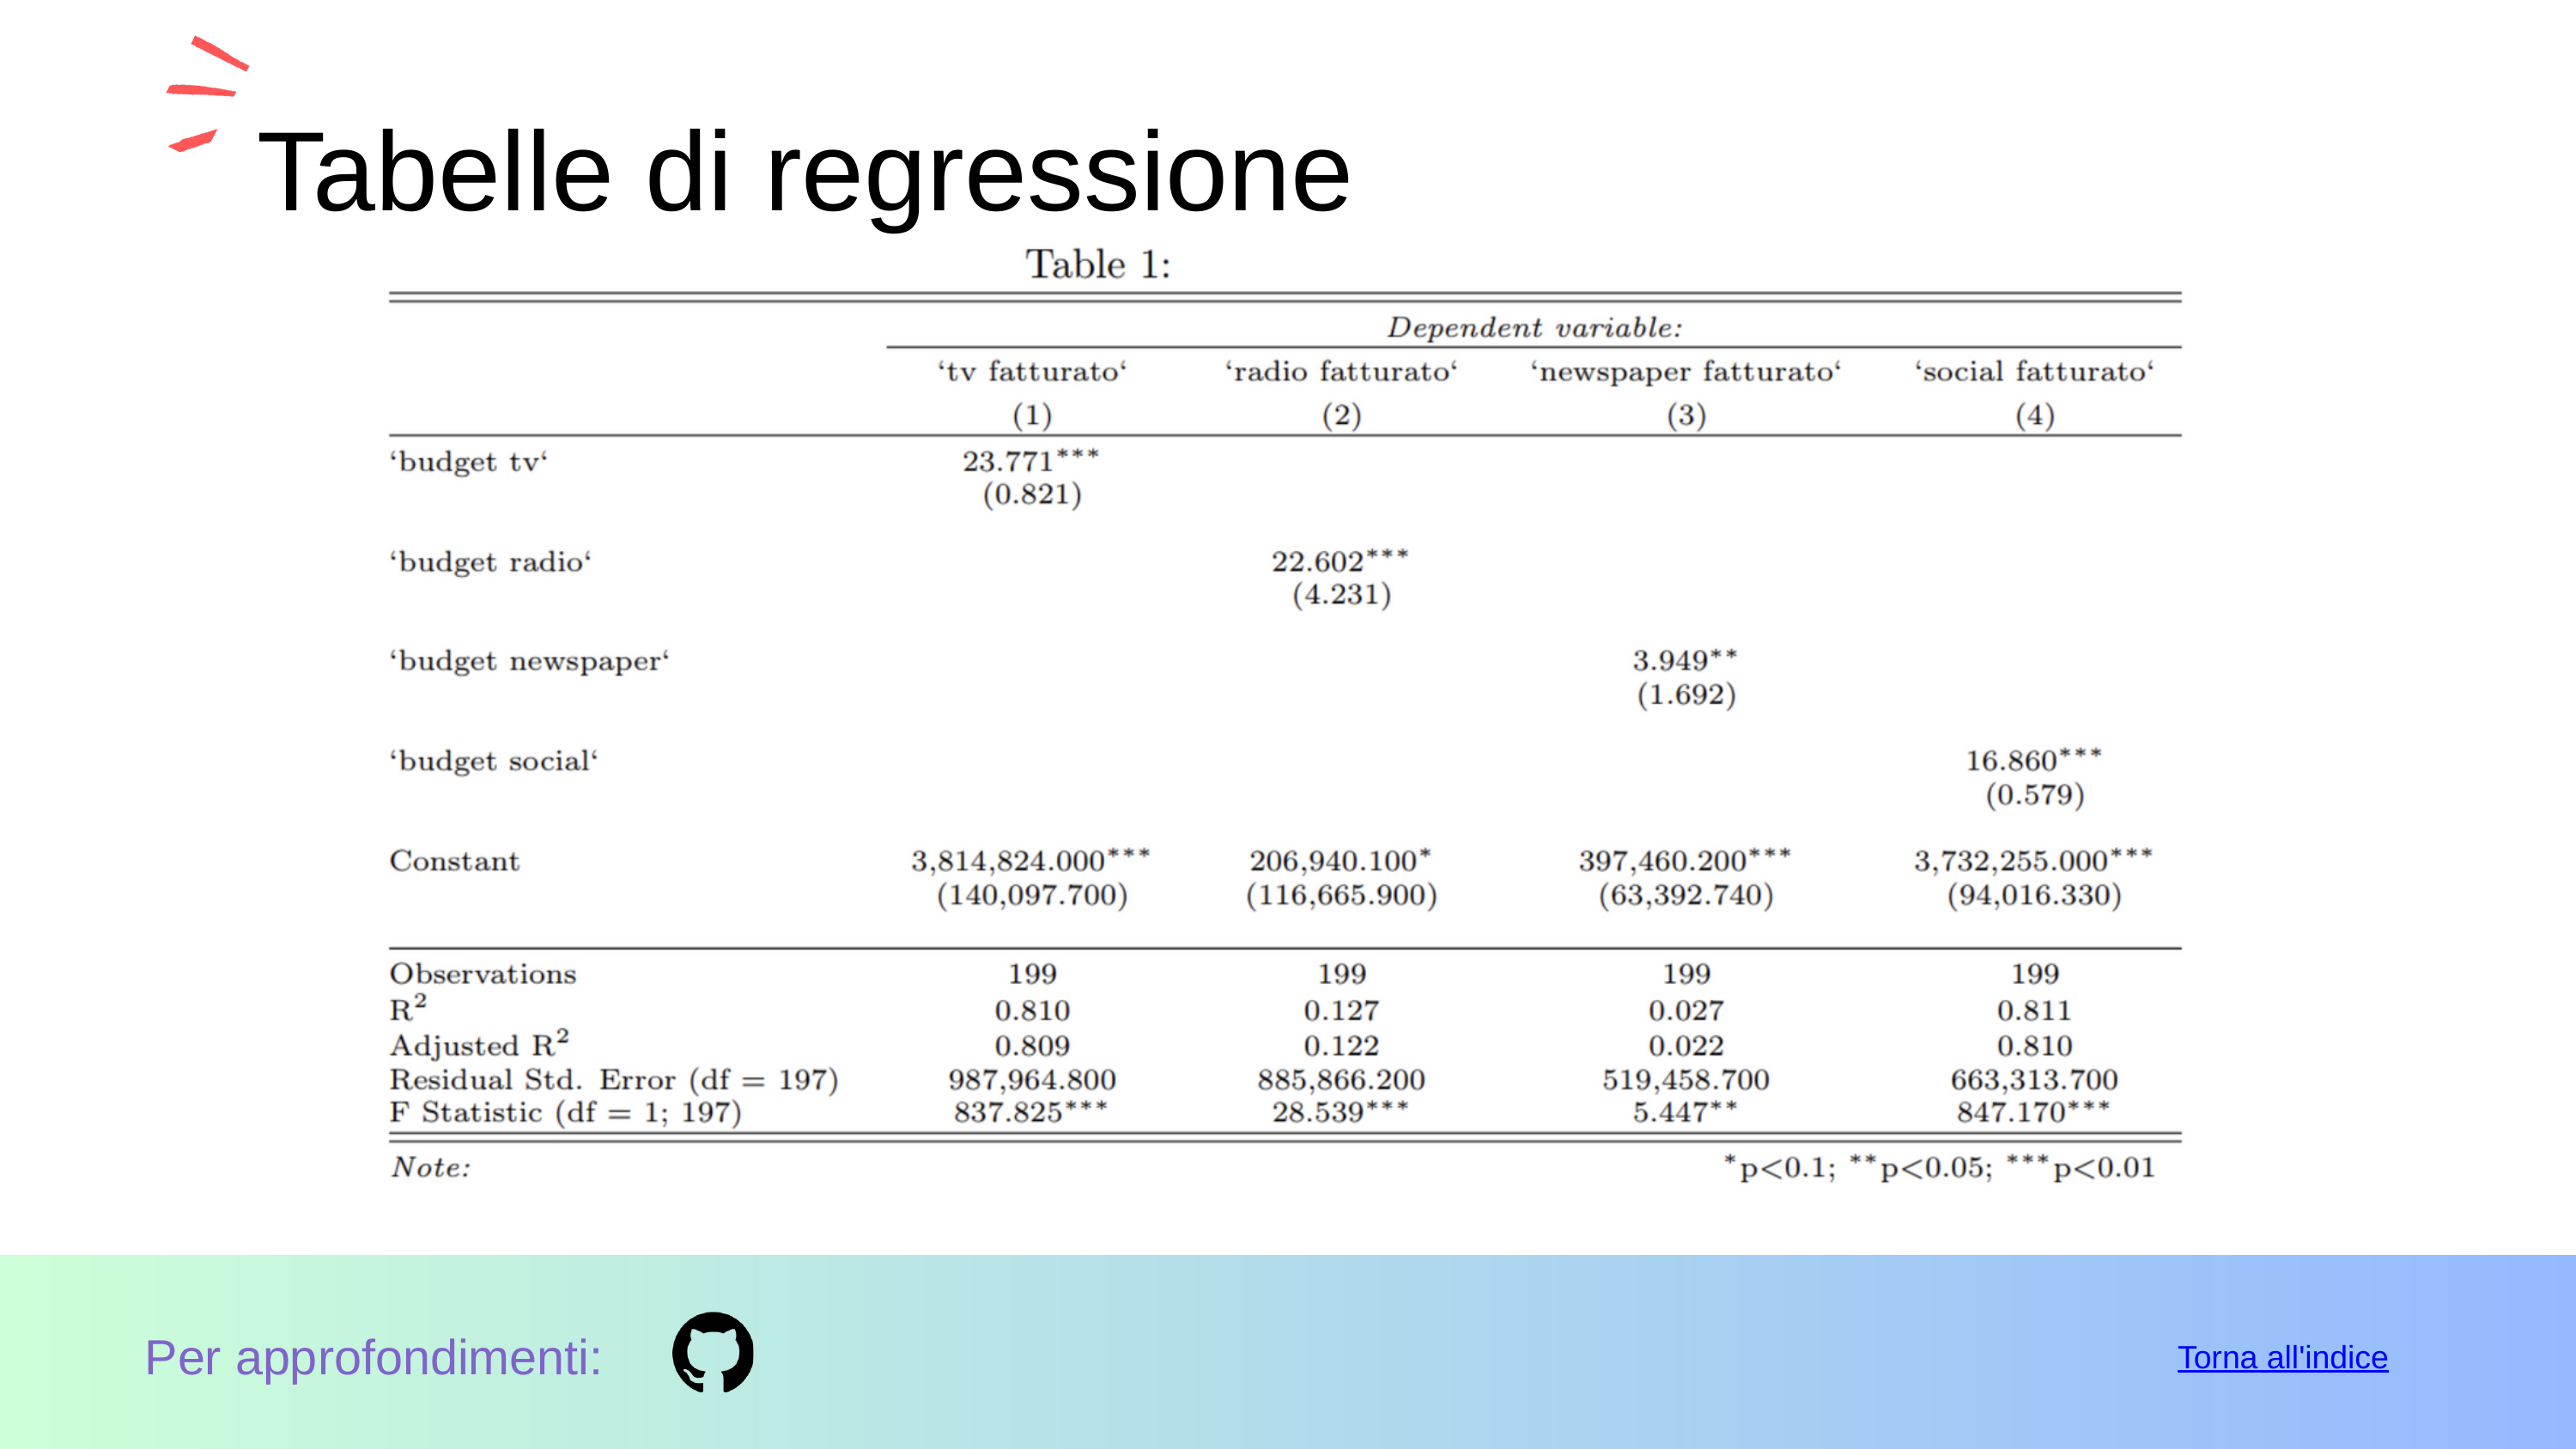

Tabelle di regressione

Per approfondimenti:
Torna all'indice